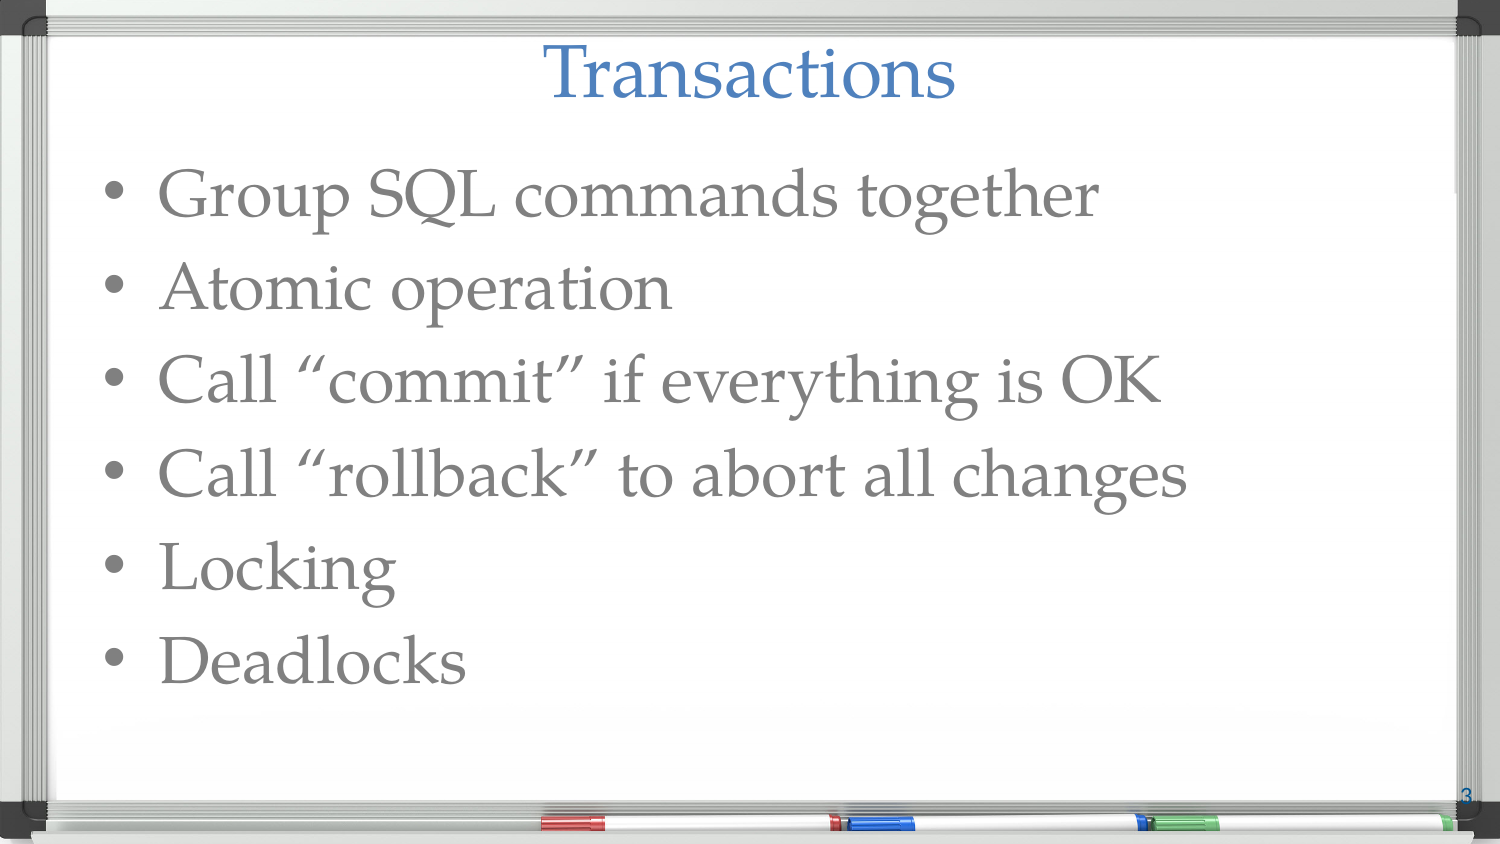

# Transactions
Group SQL commands together
Atomic operation
Call “commit” if everything is OK
Call “rollback” to abort all changes
Locking
Deadlocks

3
Streams of bytes … two ways (into your program and out of your program)
Disks, consoles, sockets, keyboards, printers
Know how to talk streams and you can talk to anything
Initialization (constructor) is different. Use is the same.